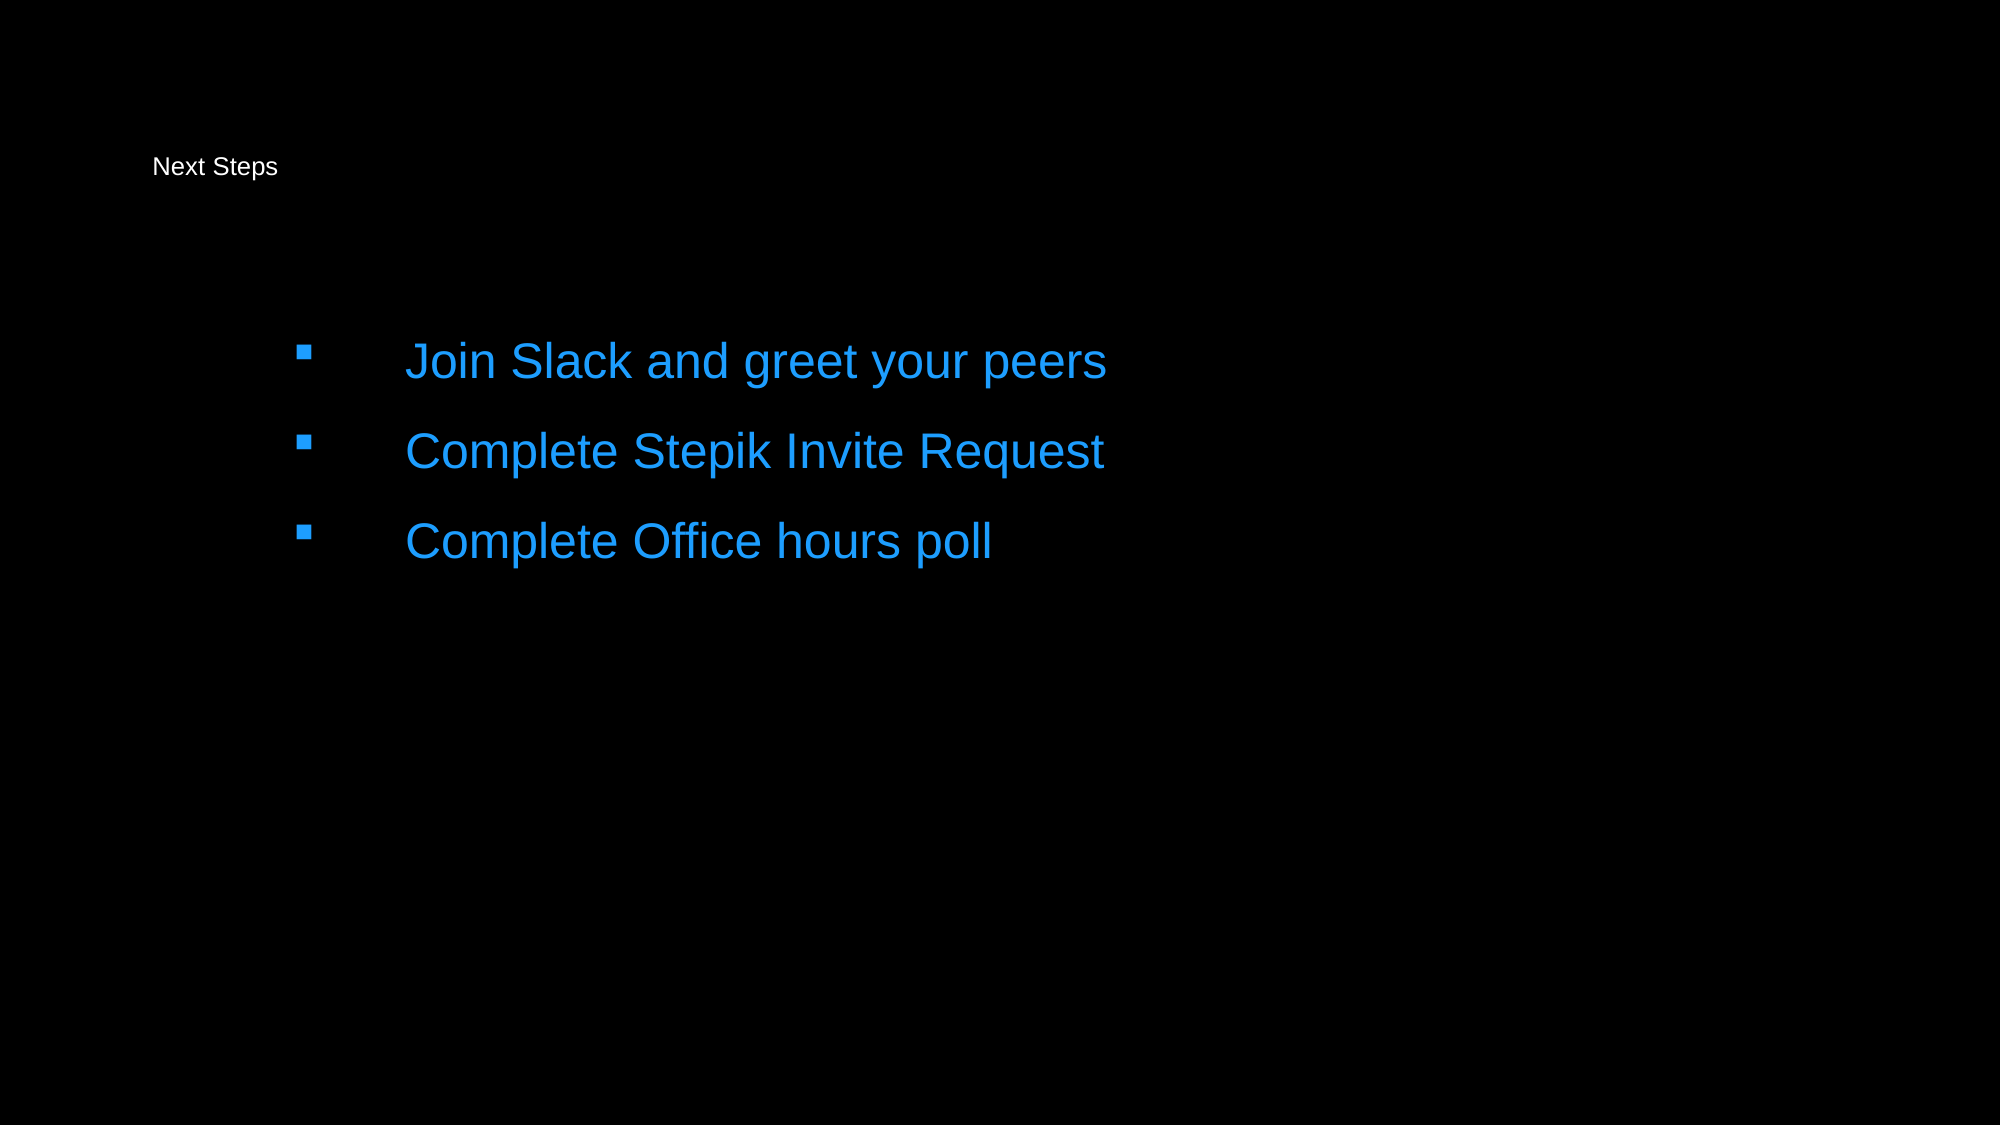

# Next Steps
Join Slack and greet your peers
Complete Stepik Invite Request
Complete Office hours pollDiscussion today/tomorrow